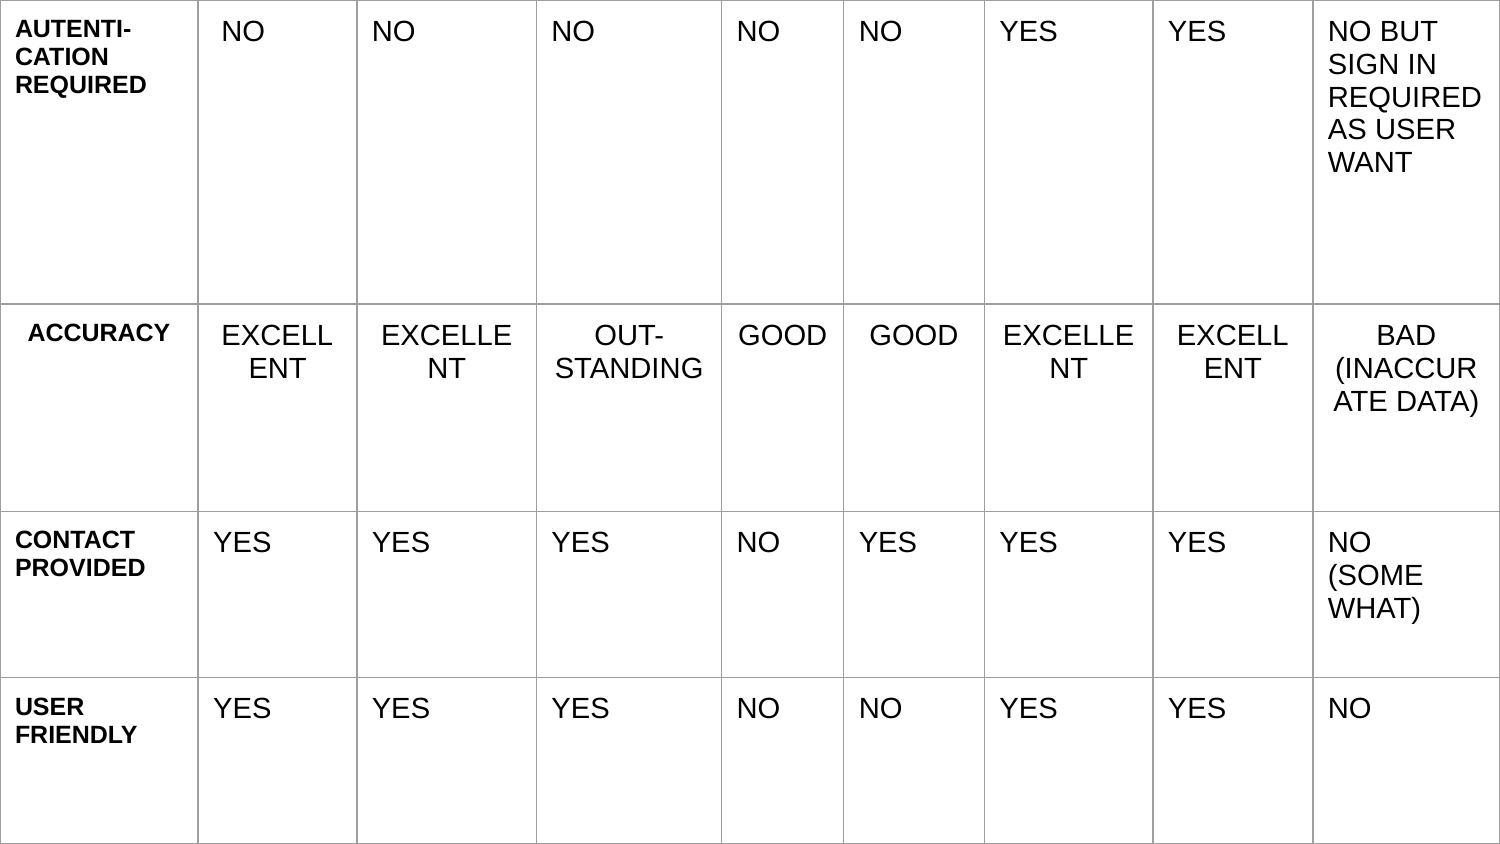

| AUTENTI- CATION REQUIRED | NO | NO | NO | NO | NO | YES | YES | NO BUT SIGN IN REQUIRED AS USER WANT |
| --- | --- | --- | --- | --- | --- | --- | --- | --- |
| ACCURACY | EXCELLENT | EXCELLENT | OUT- STANDING | GOOD | GOOD | EXCELLENT | EXCELLENT | BAD (INACCURATE DATA) |
| CONTACT PROVIDED | YES | YES | YES | NO | YES | YES | YES | NO (SOME WHAT) |
| USER FRIENDLY | YES | YES | YES | NO | NO | YES | YES | NO |